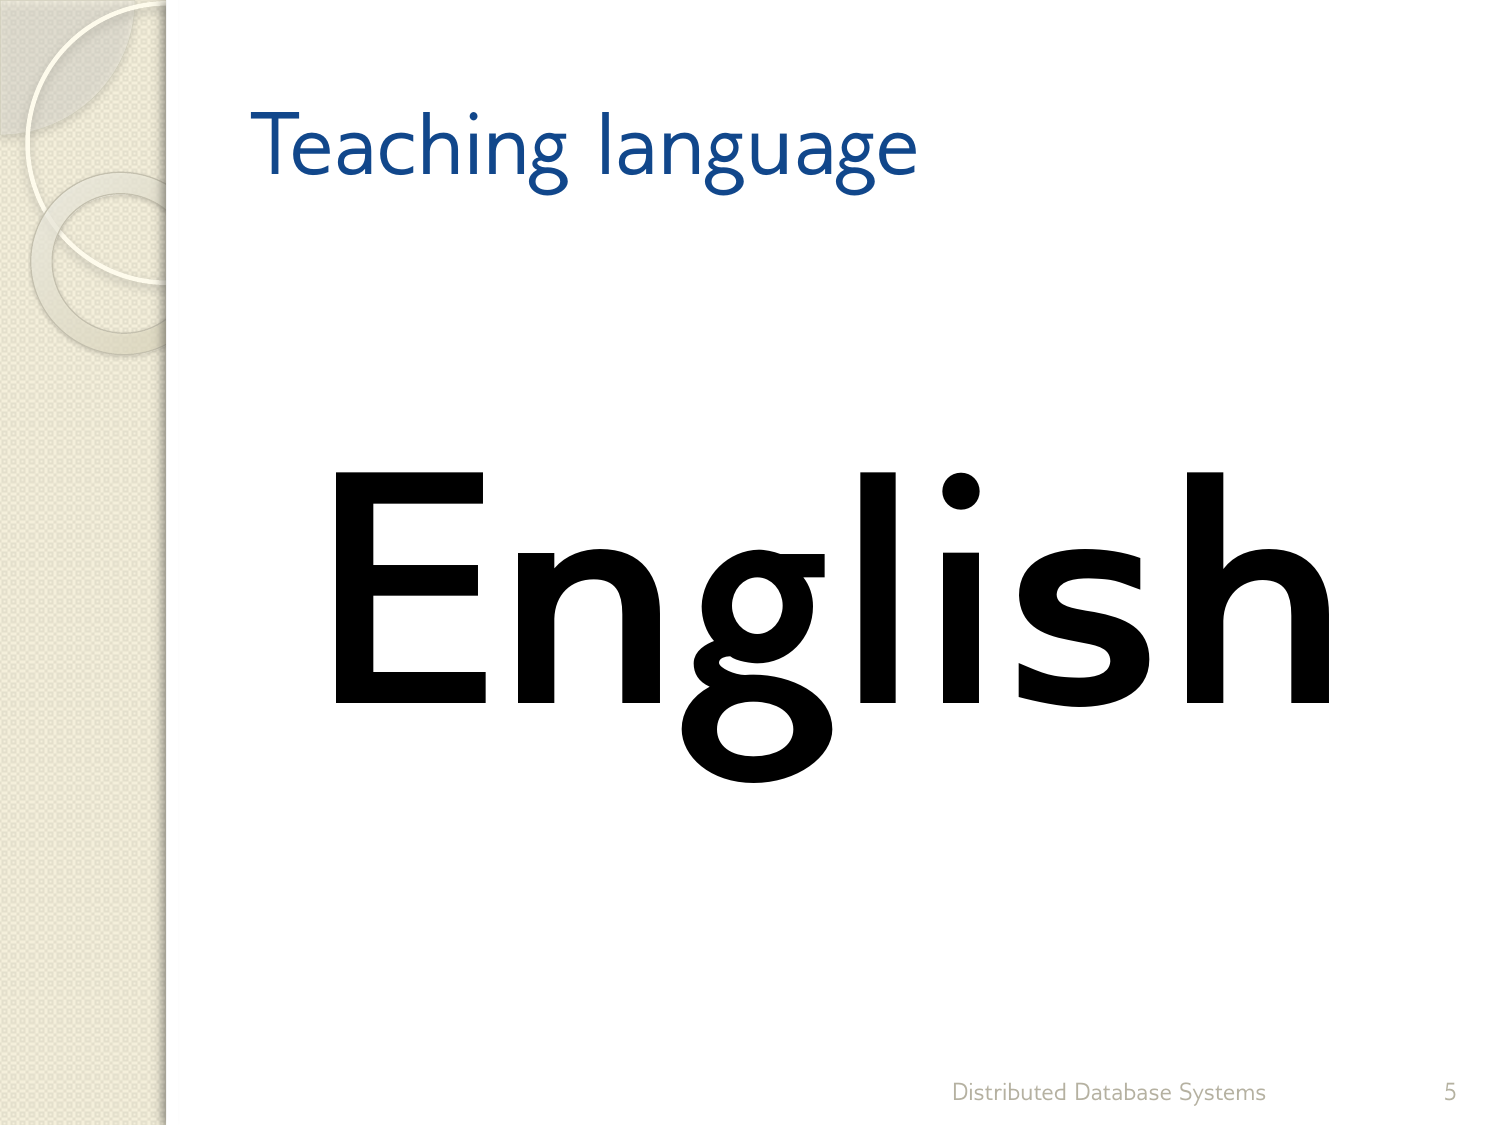

# Teaching language
English

Distributed Database Systems
5